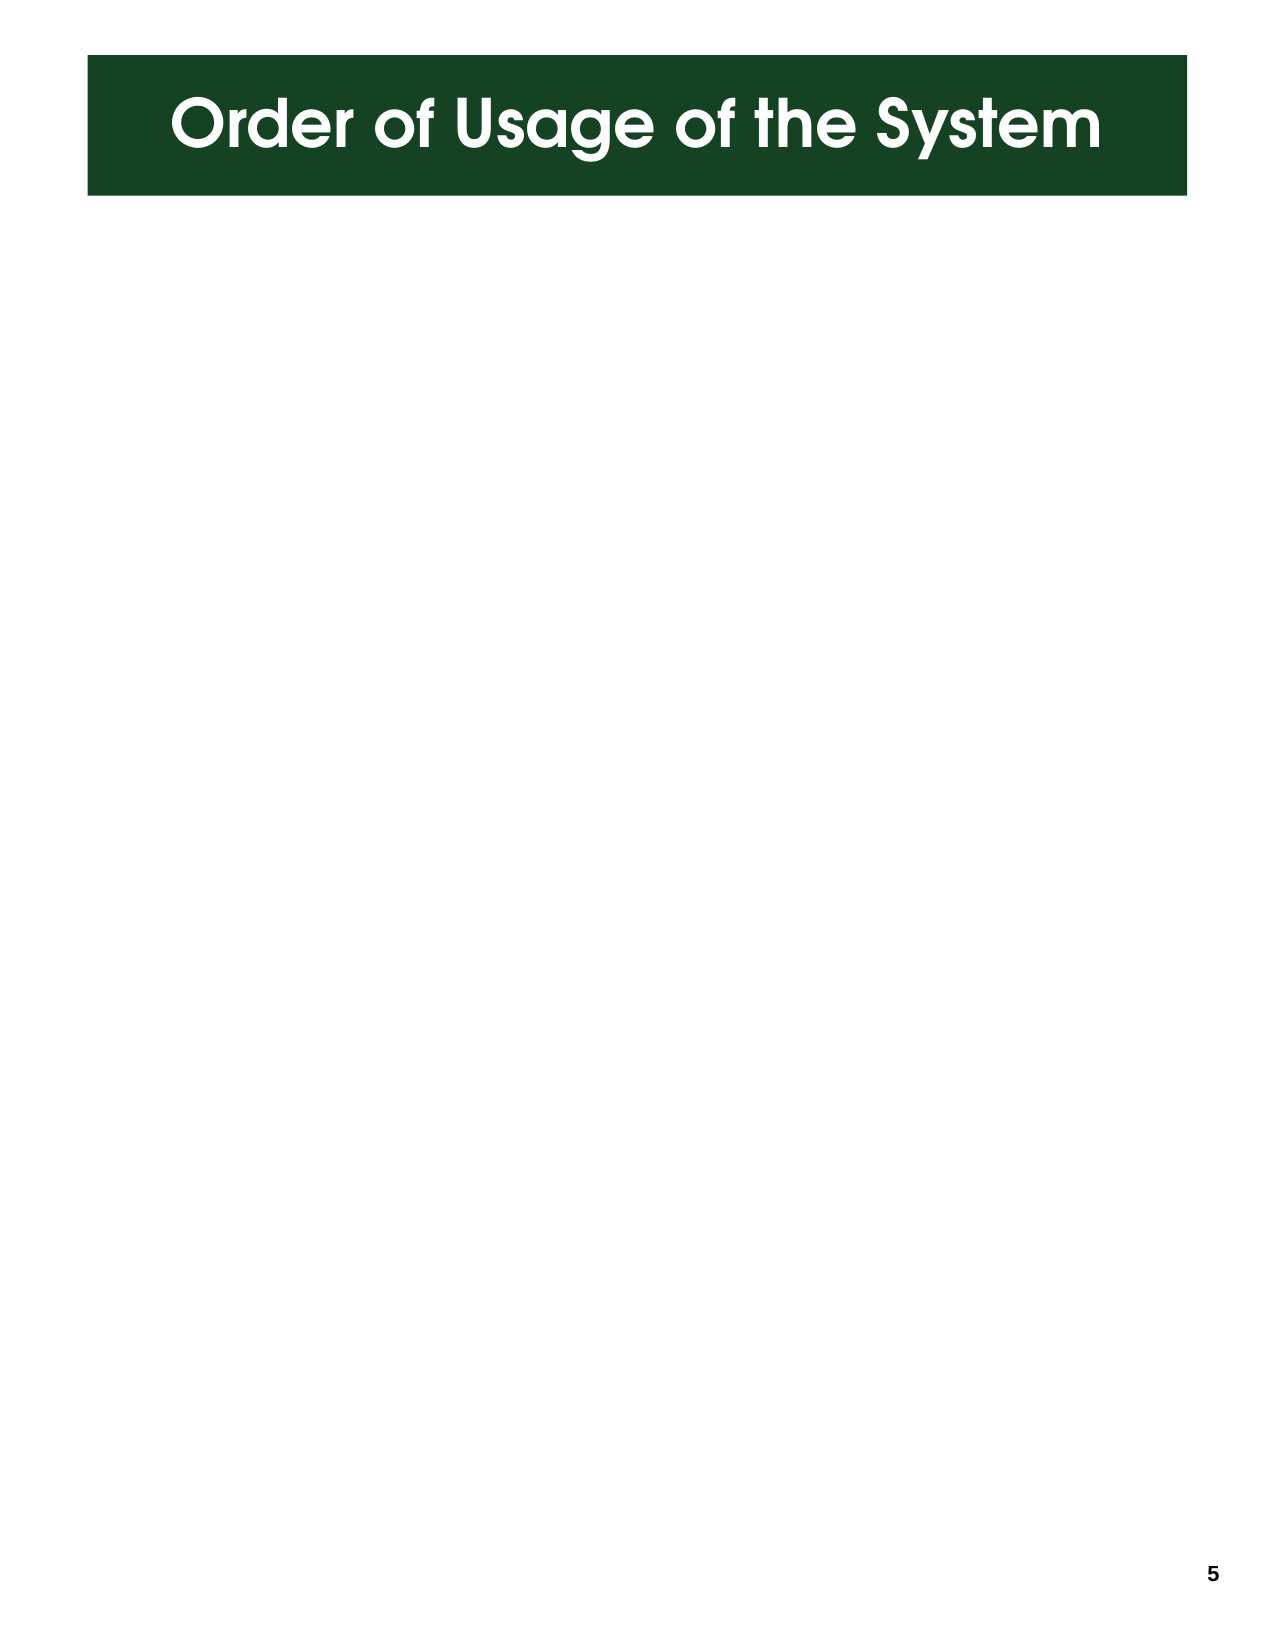

# Order of Usage of the System

5